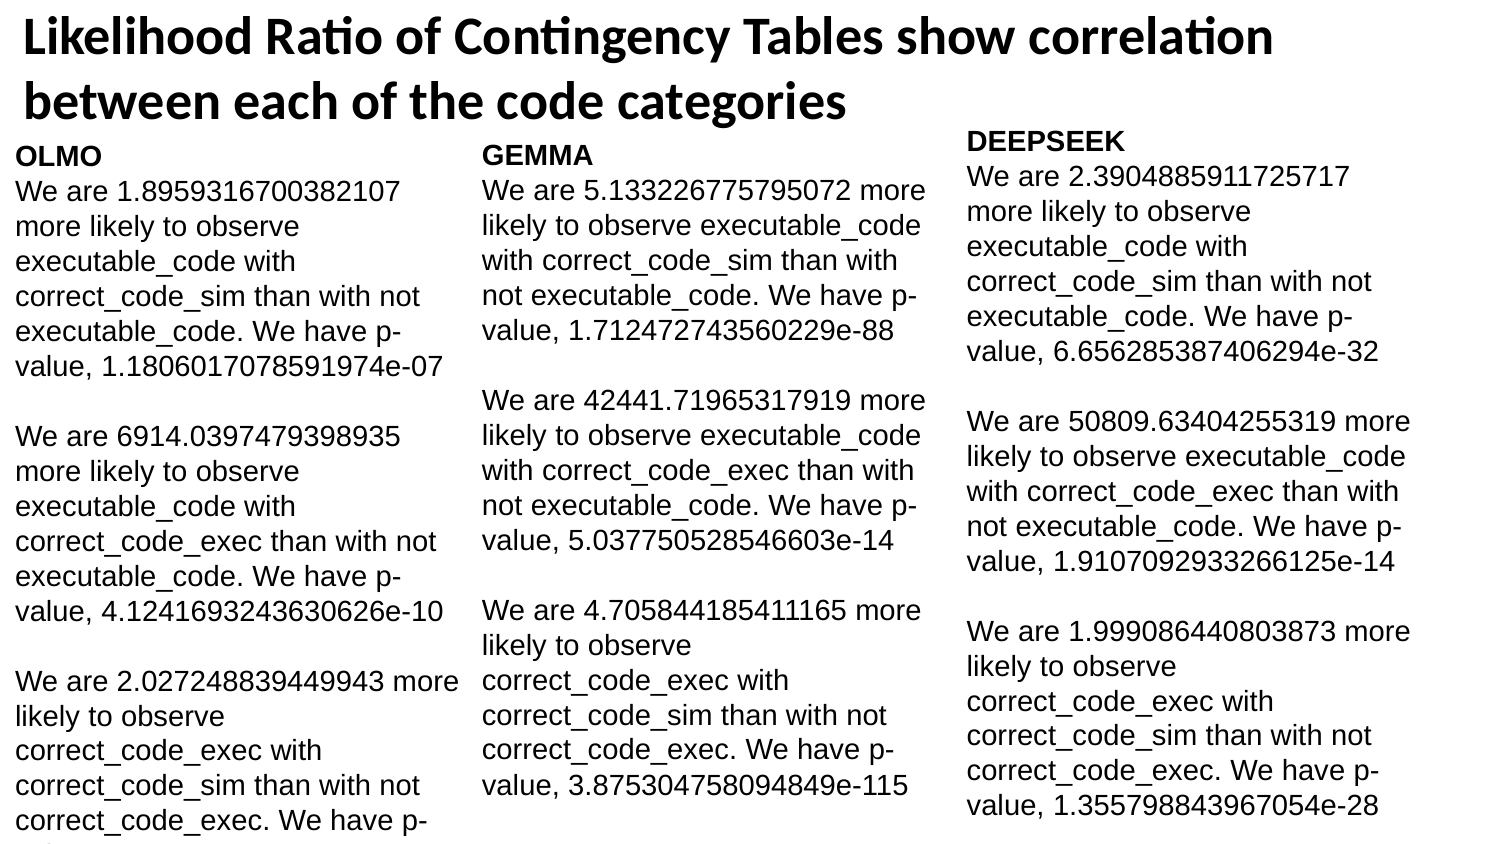

# Likelihood Ratio of Contingency Tables show correlation between each of the code categories
DEEPSEEK
We are 2.3904885911725717 more likely to observe executable_code with correct_code_sim than with not executable_code. We have p-value, 6.656285387406294e-32

We are 50809.63404255319 more likely to observe executable_code with correct_code_exec than with not executable_code. We have p-value, 1.9107092933266125e-14

We are 1.999086440803873 more likely to observe correct_code_exec with correct_code_sim than with not correct_code_exec. We have p-value, 1.355798843967054e-28
GEMMA
We are 5.133226775795072 more likely to observe executable_code with correct_code_sim than with not executable_code. We have p-value, 1.712472743560229e-88

We are 42441.71965317919 more likely to observe executable_code with correct_code_exec than with not executable_code. We have p-value, 5.037750528546603e-14

We are 4.705844185411165 more likely to observe correct_code_exec with correct_code_sim than with not correct_code_exec. We have p-value, 3.875304758094849e-115
OLMO
We are 1.8959316700382107 more likely to observe executable_code with correct_code_sim than with not executable_code. We have p-value, 1.1806017078591974e-07

We are 6914.0397479398935 more likely to observe executable_code with correct_code_exec than with not executable_code. We have p-value, 4.1241693243630626e-10

We are 2.027248839449943 more likely to observe correct_code_exec with correct_code_sim than with not correct_code_exec. We have p-value, 5.791848423858121e-06